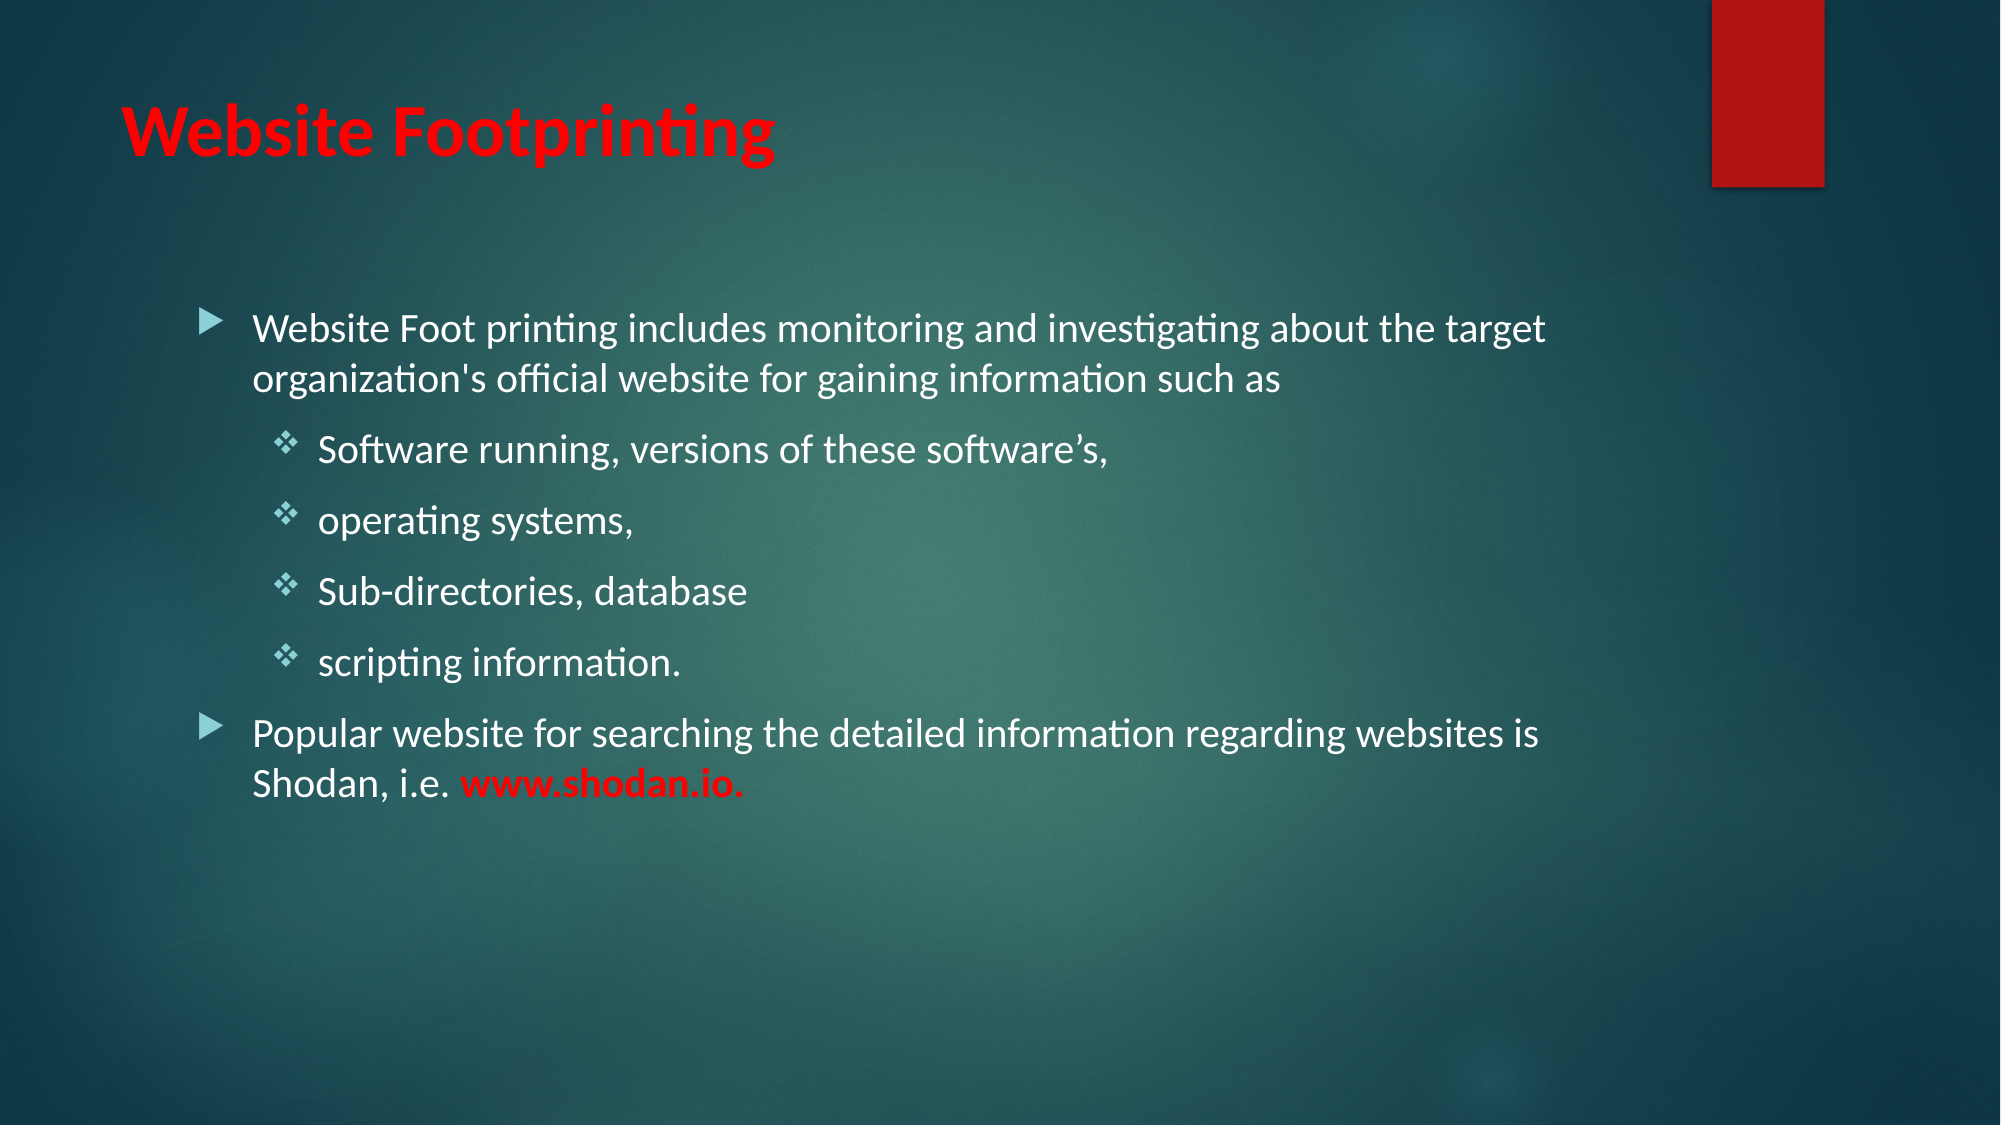

# Website Footprinting
Website Foot printing includes monitoring and investigating about the target organization's official website for gaining information such as
Software running, versions of these software’s,
operating systems,
Sub-directories, database
scripting information.
Popular website for searching the detailed information regarding websites is Shodan, i.e. www.shodan.io.